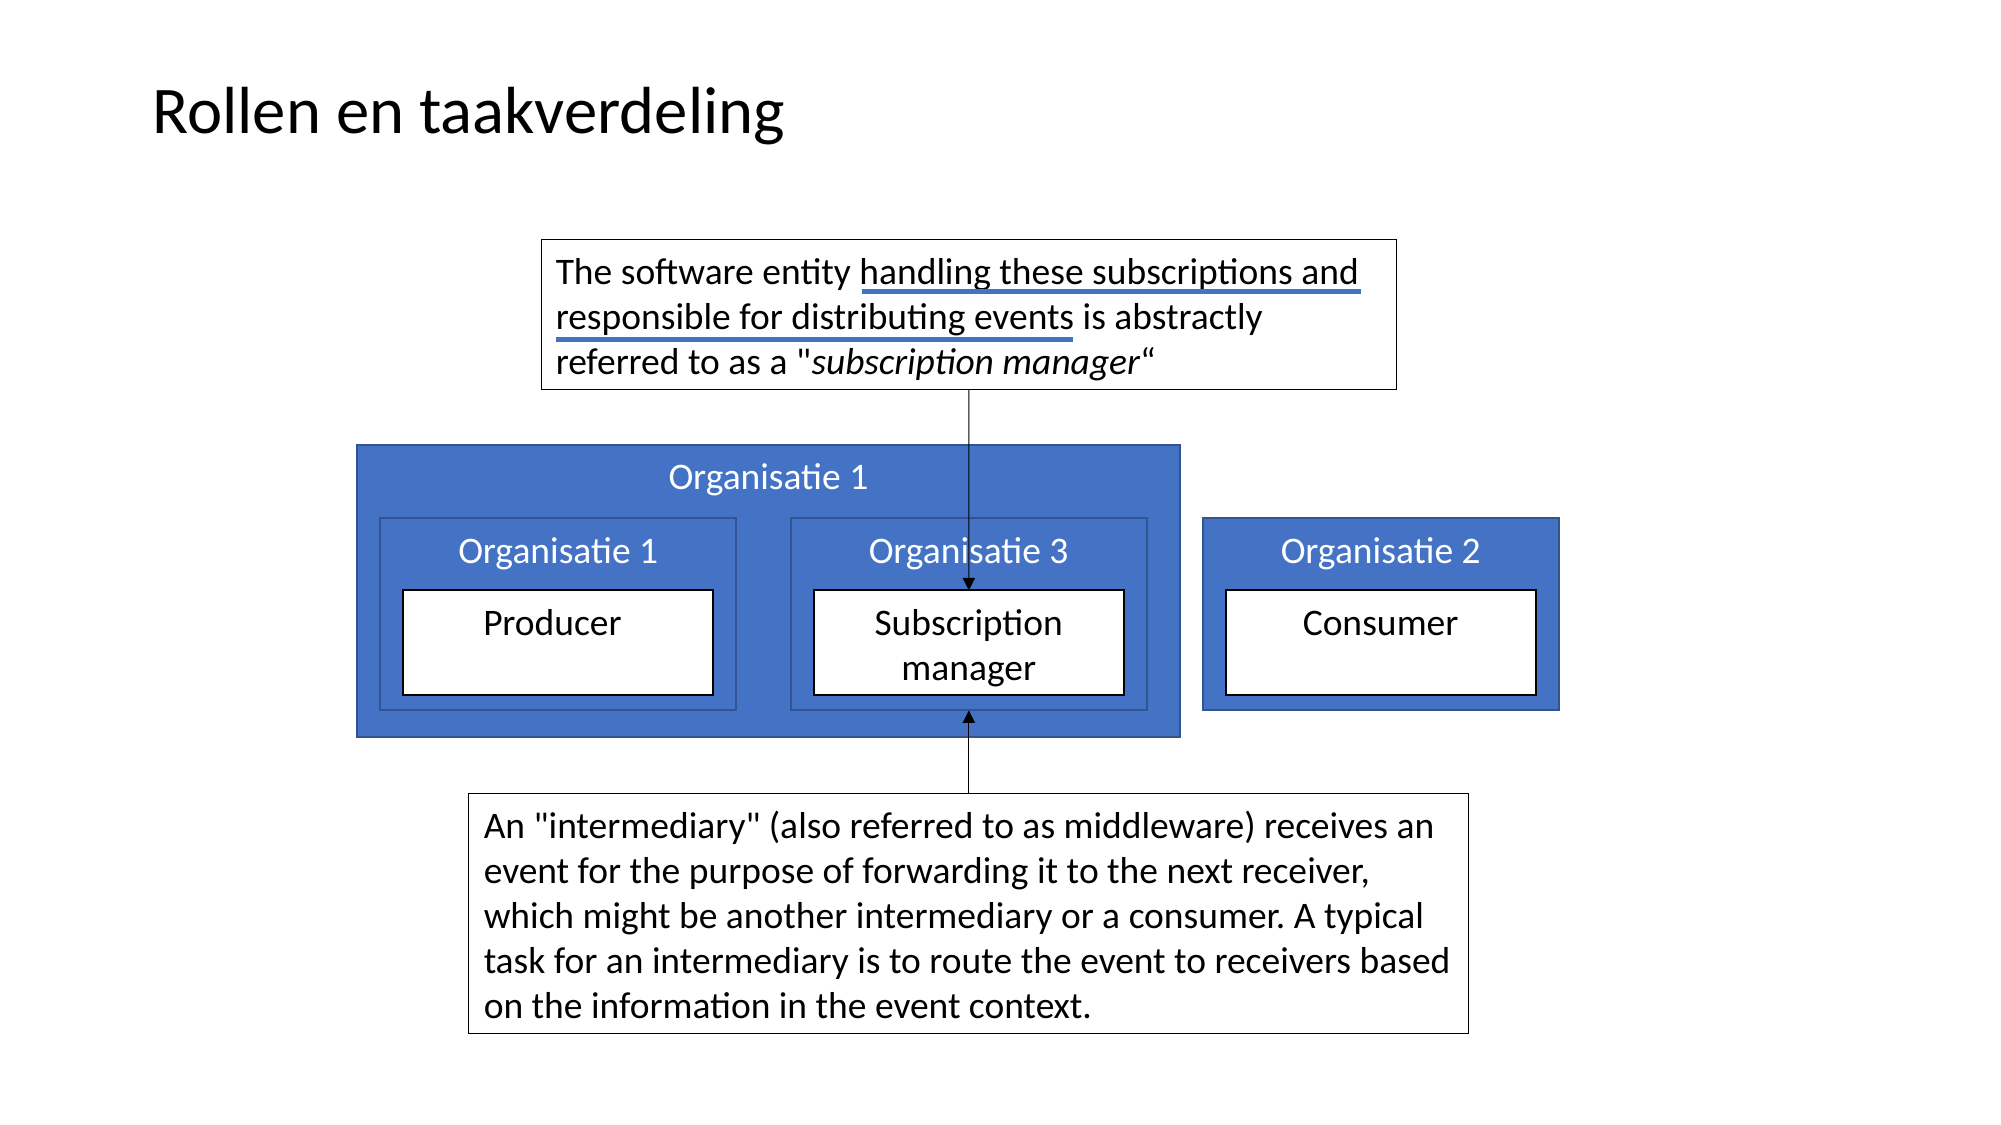

# Rollen en taakverdeling
The software entity handling these subscriptions and responsible for distributing events is abstractly referred to as a "subscription manager“
Organisatie 1
Organisatie 1
Organisatie 3
Organisatie 2
Producer
Subscription manager
Consumer
An "intermediary" (also referred to as middleware) receives an event for the purpose of forwarding it to the next receiver, which might be another intermediary or a consumer. A typical task for an intermediary is to route the event to receivers based on the information in the event context.